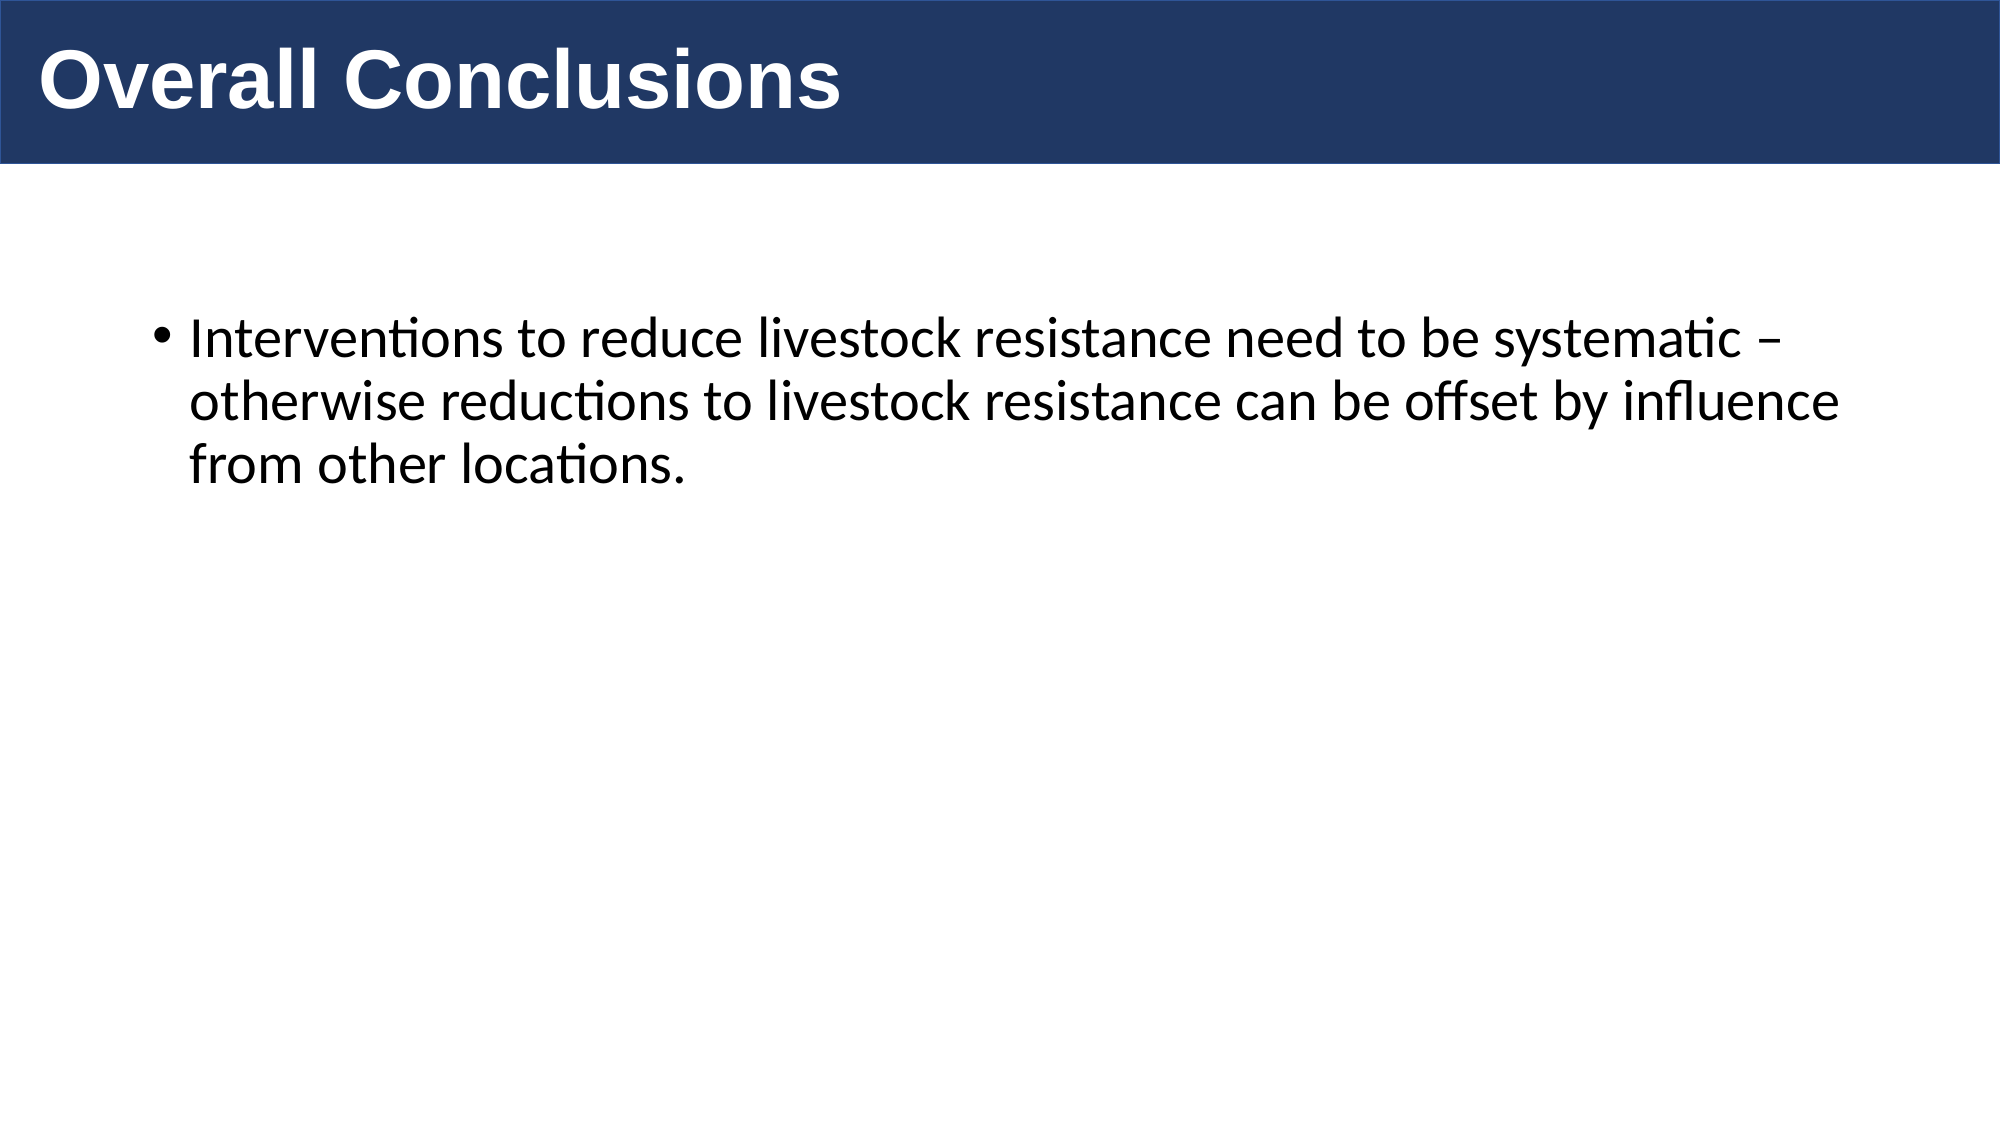

Overall Conclusions
Interventions to reduce livestock resistance need to be systematic – otherwise reductions to livestock resistance can be offset by influence from other locations.